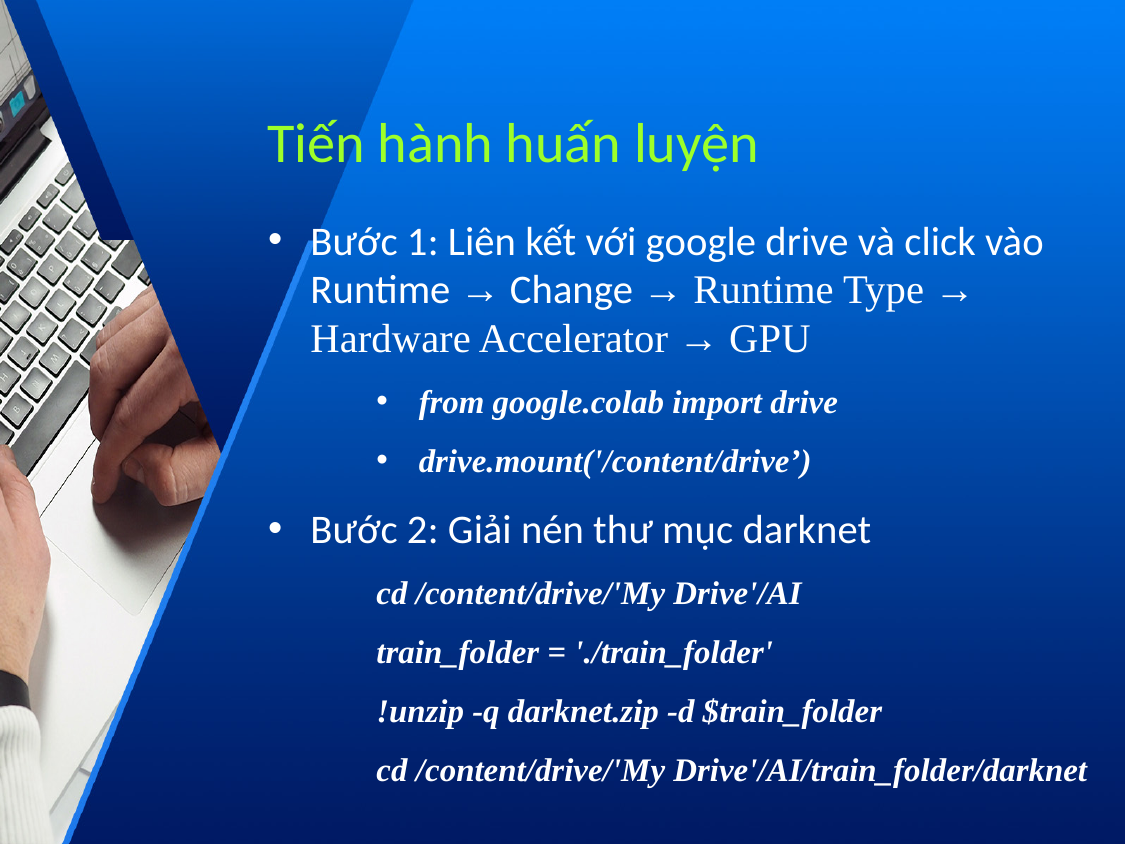

# Tiến hành huấn luyện
Bước 1: Liên kết với google drive và click vào Runtime → Change → Runtime Type → Hardware Accelerator → GPU
from google.colab import drive
drive.mount('/content/drive’)
Bước 2: Giải nén thư mục darknet
cd /content/drive/'My Drive'/AI
train_folder = './train_folder'
!unzip -q darknet.zip -d $train_folder
cd /content/drive/'My Drive'/AI/train_folder/darknet